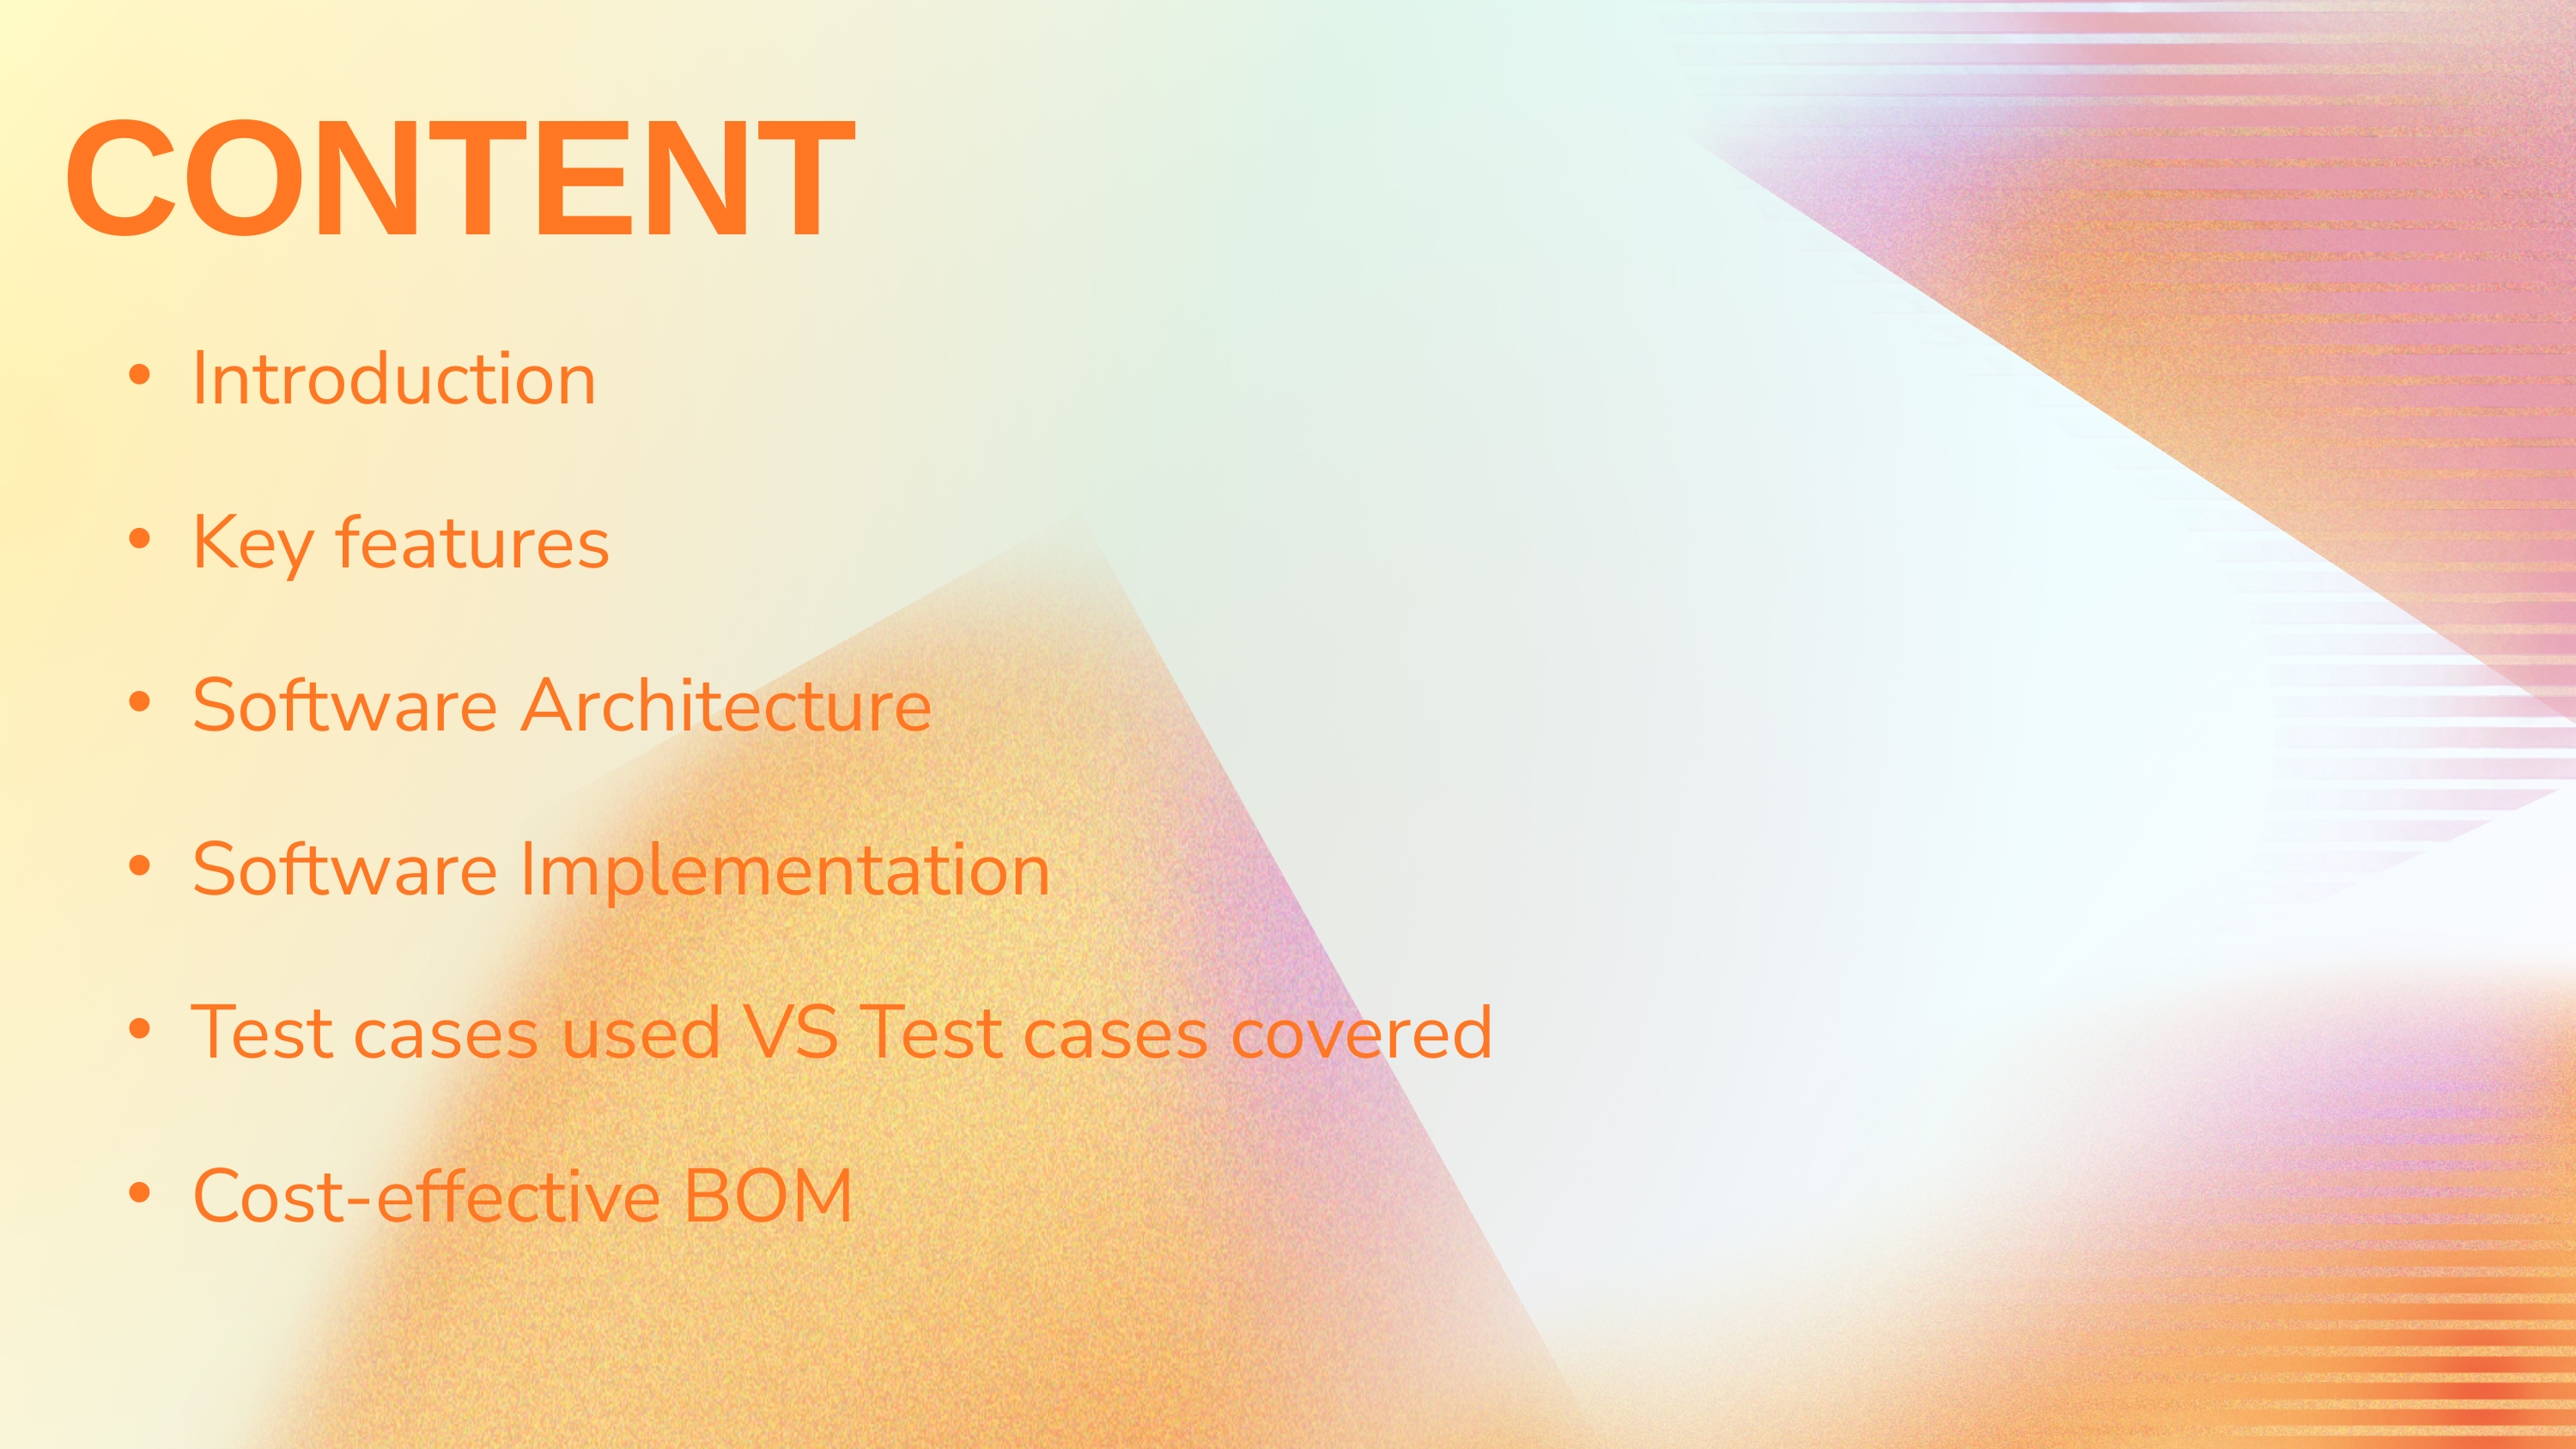

CONTENT
Introduction

Key features

Software Architecture

Software Implementation

Test cases used VS Test cases covered

Cost-effective BOM